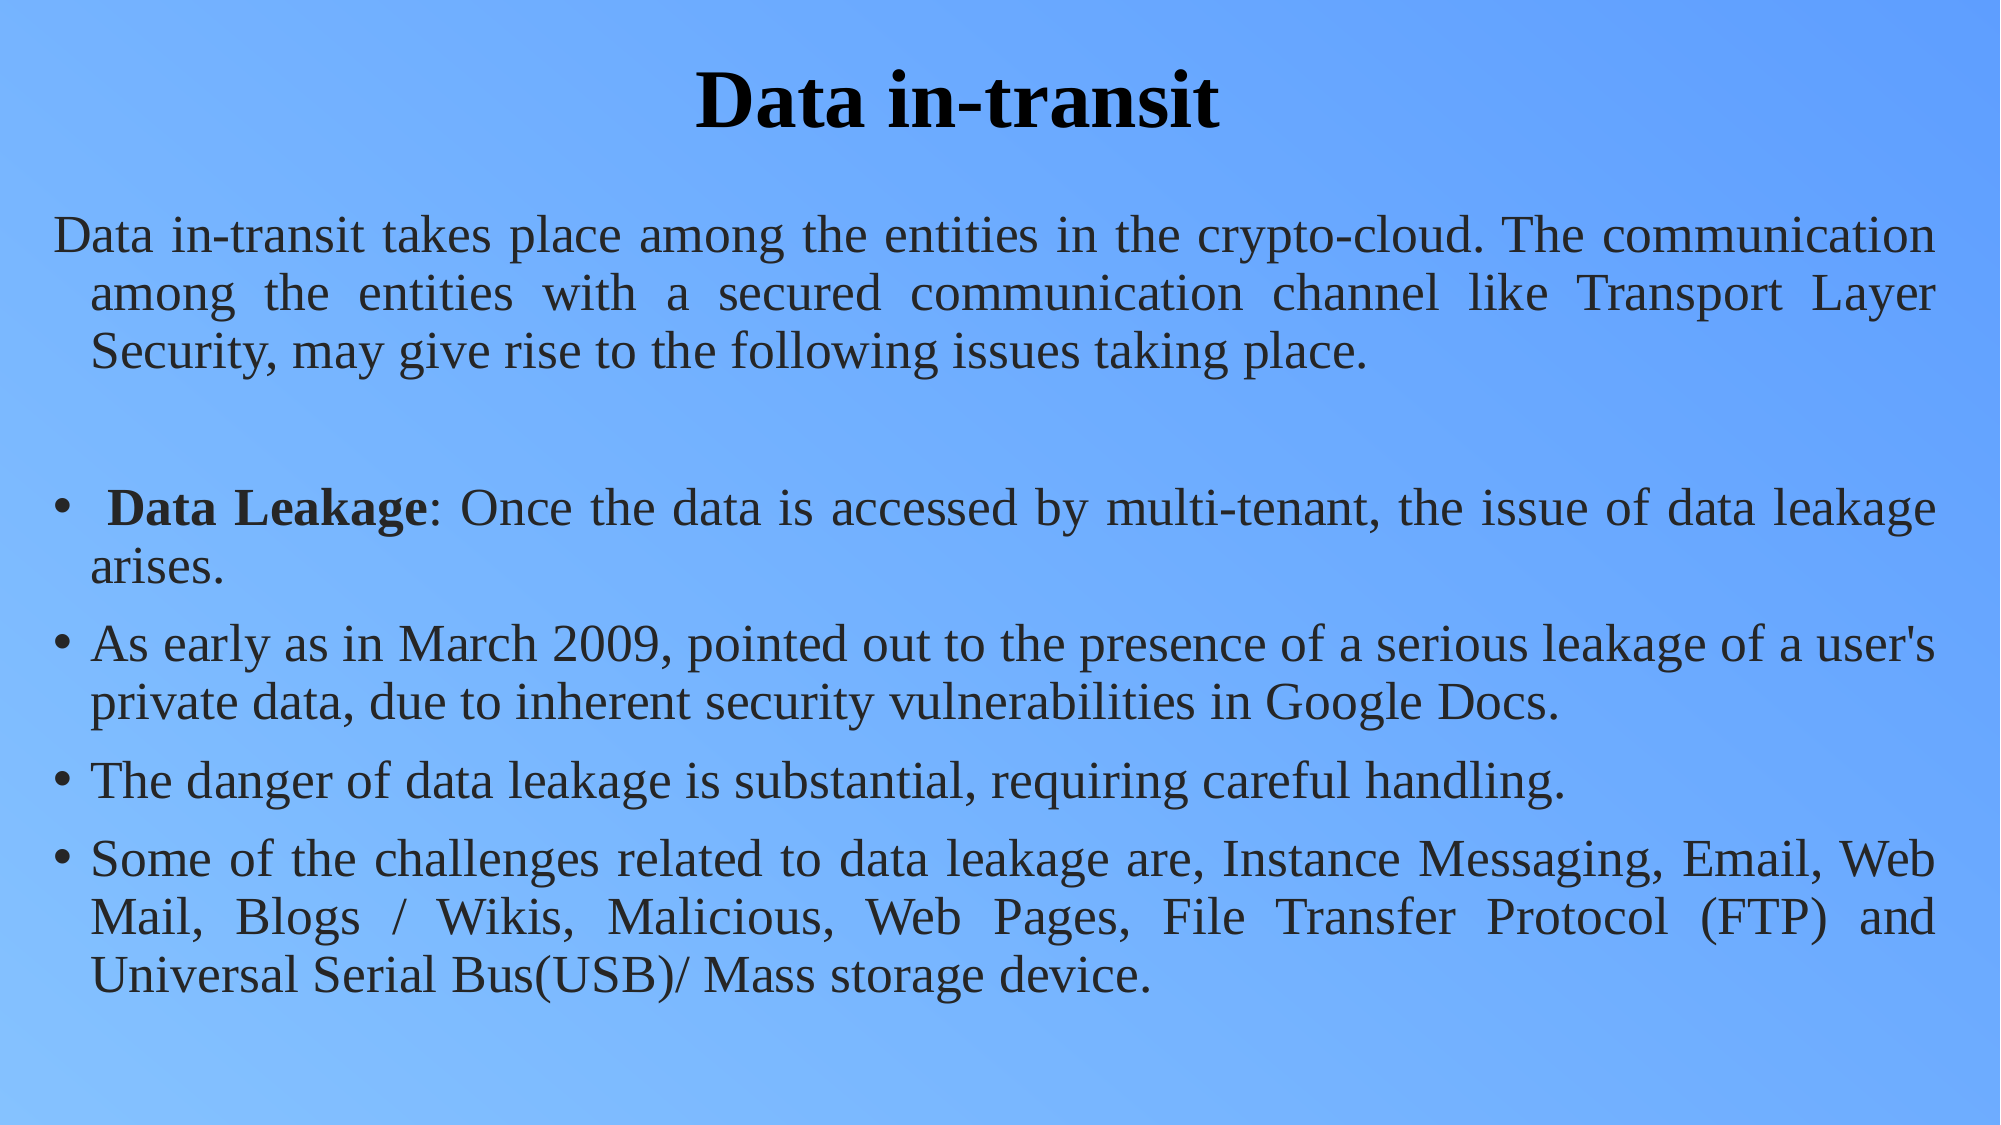

# Data in-transit
Data in-transit takes place among the entities in the crypto-cloud. The communication among the entities with a secured communication channel like Transport Layer Security, may give rise to the following issues taking place.

 Data Leakage: Once the data is accessed by multi-tenant, the issue of data leakage arises.
As early as in March 2009, pointed out to the presence of a serious leakage of a user's private data, due to inherent security vulnerabilities in Google Docs.
The danger of data leakage is substantial, requiring careful handling.
Some of the challenges related to data leakage are, Instance Messaging, Email, Web Mail, Blogs / Wikis, Malicious, Web Pages, File Transfer Protocol (FTP) and Universal Serial Bus(USB)/ Mass storage device.